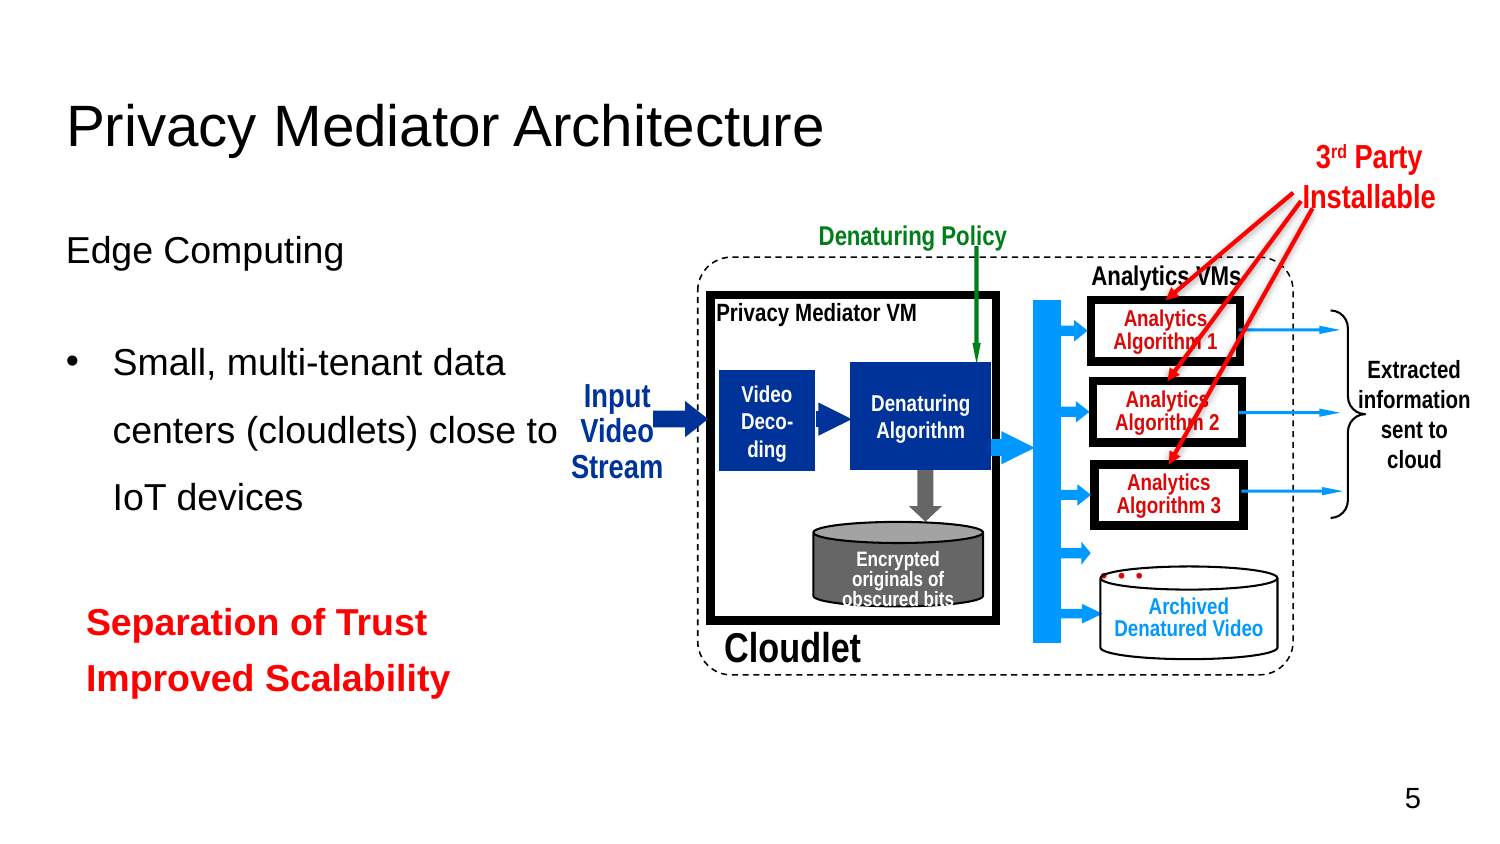

# Privacy Mediator Architecture
3rd Party Installable
Denaturing Policy
Edge Computing

Small, multi-tenant data centers (cloudlets) close to IoT devices

Analytics VMs

Privacy Mediator VM
Analytics
Algorithm 1

Extracted
information
sent to
cloud
Denaturing
Algorithm
Video
Deco-ding
Input
Video
Stream
Analytics
Algorithm 2

Analytics
Algorithm 3

Encrypted
originals of
obscured bits
…

Archived
Denatured Video
Separation of Trust

Cloudlet
Improved Scalability
5